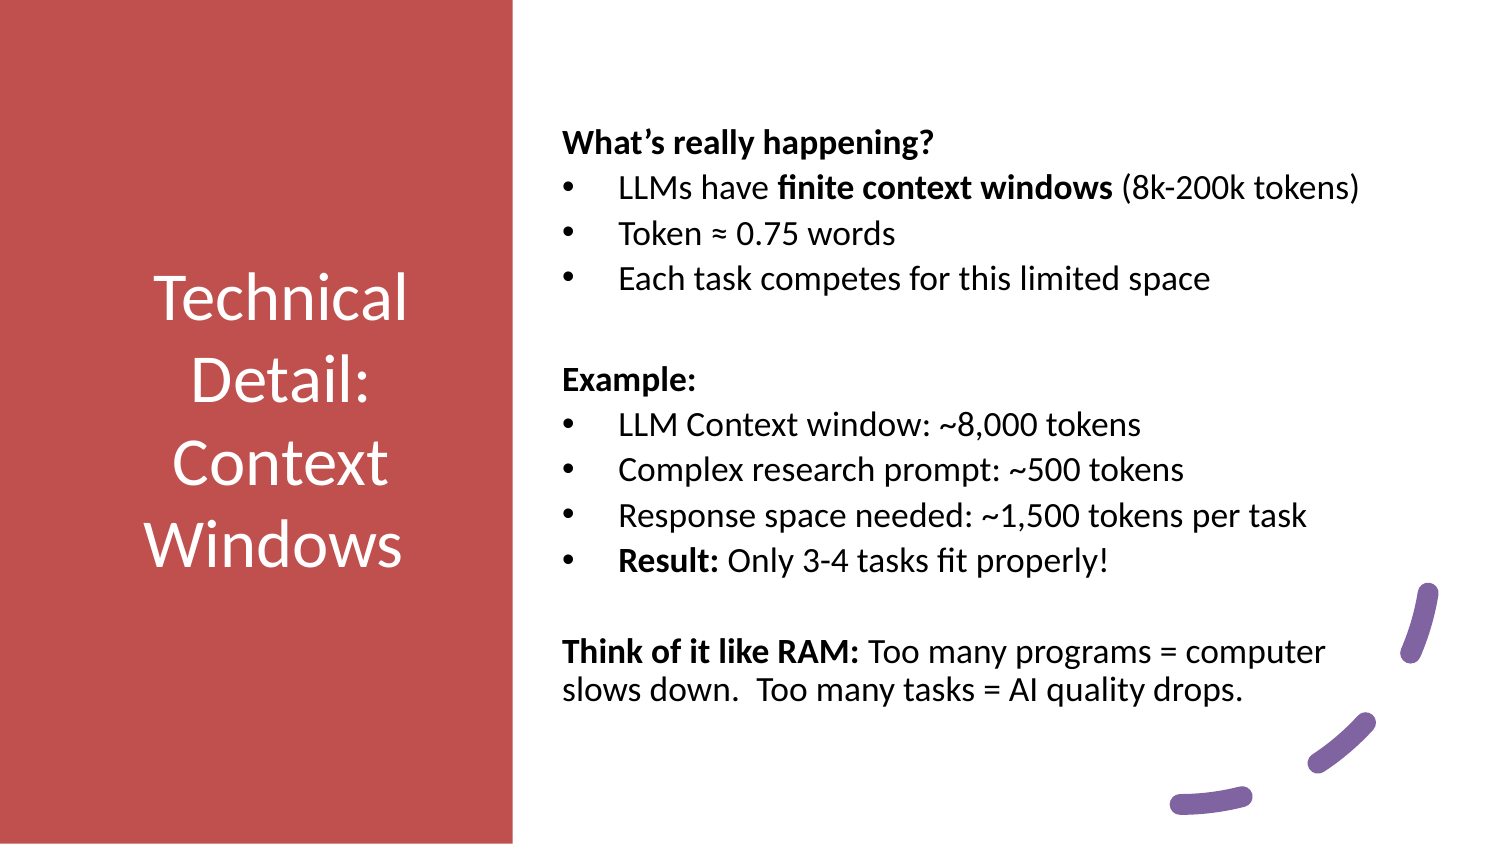

# Technical Detail: Context Windows
What’s really happening?
LLMs have finite context windows (8k-200k tokens)
Token ≈ 0.75 words
Each task competes for this limited space
Example:
LLM Context window: ~8,000 tokens
Complex research prompt: ~500 tokens
Response space needed: ~1,500 tokens per task
Result: Only 3-4 tasks fit properly!

Think of it like RAM: Too many programs = computer slows down.  Too many tasks = AI quality drops.